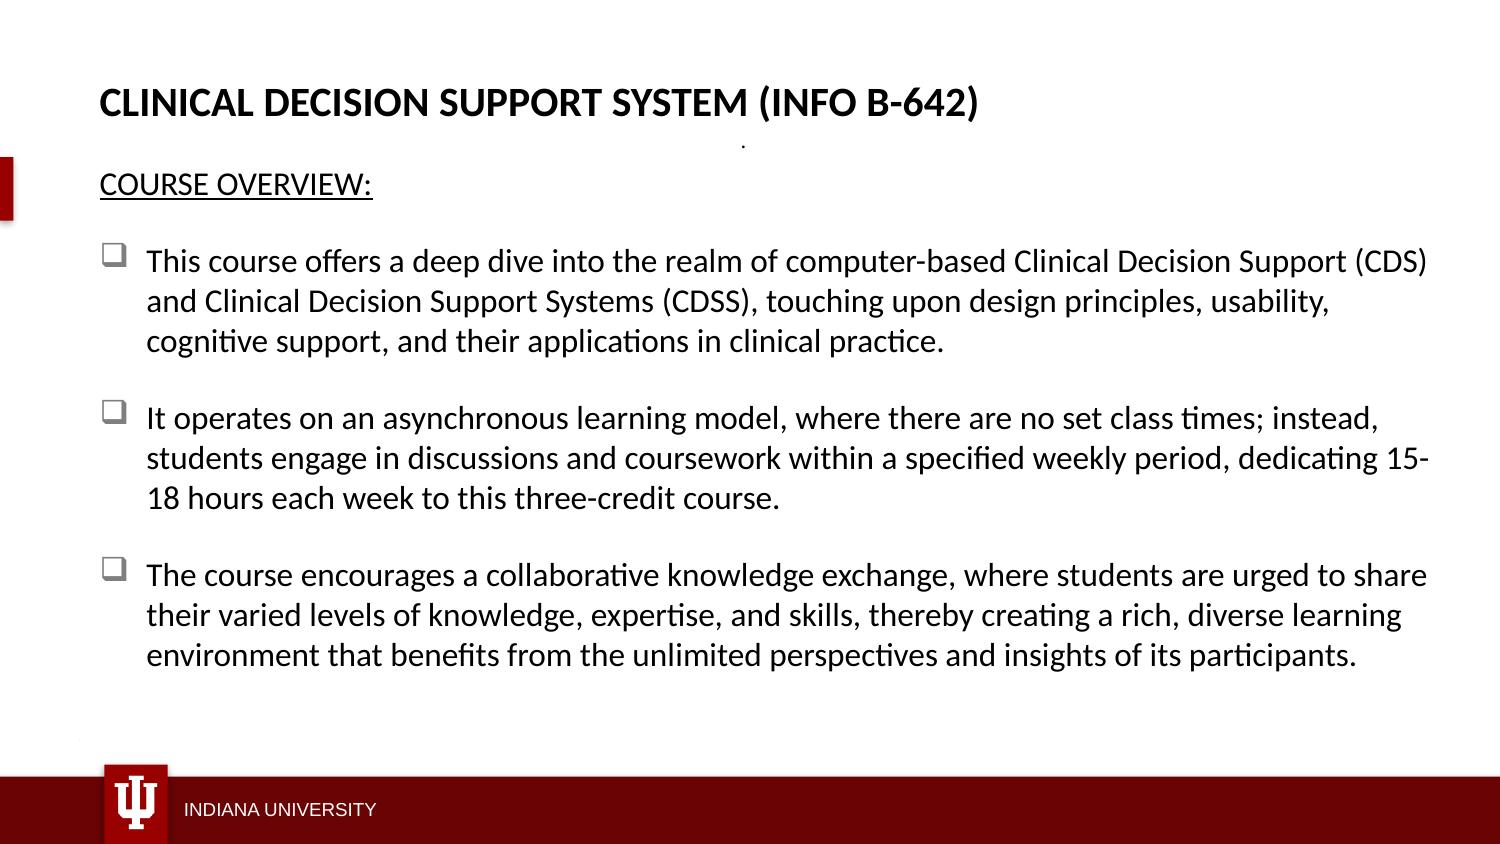

CLINICAL DECISION SUPPORT SYSTEM (INFO B-642)
COURSE OVERVIEW:
This course offers a deep dive into the realm of computer-based Clinical Decision Support (CDS) and Clinical Decision Support Systems (CDSS), touching upon design principles, usability, cognitive support, and their applications in clinical practice.
It operates on an asynchronous learning model, where there are no set class times; instead, students engage in discussions and coursework within a specified weekly period, dedicating 15-18 hours each week to this three-credit course.
The course encourages a collaborative knowledge exchange, where students are urged to share their varied levels of knowledge, expertise, and skills, thereby creating a rich, diverse learning environment that benefits from the unlimited perspectives and insights of its participants.
# .